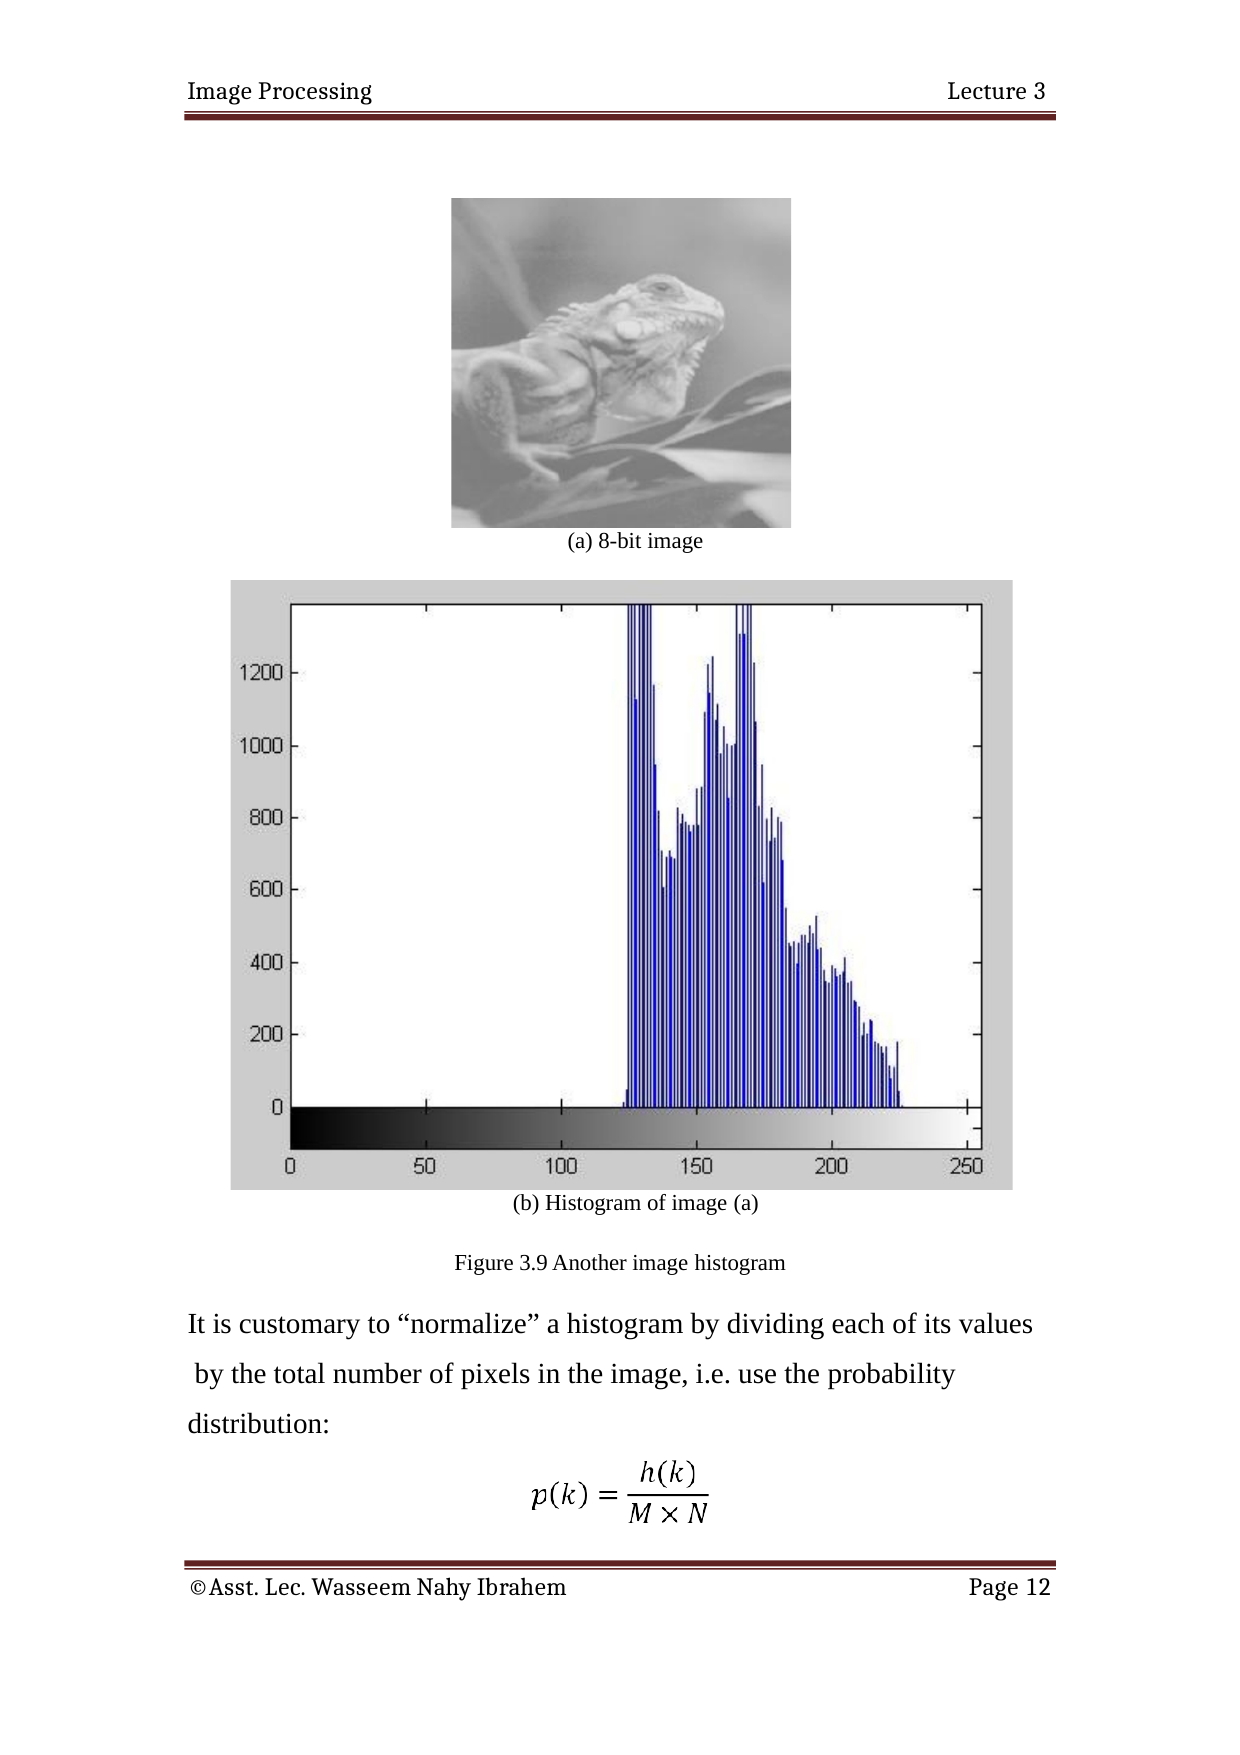

Image Processing
Lecture 3

(a) 8-bit image

(b) Histogram of image (a)

Figure 3.9 Another image histogram
It is customary to “normalize” a histogram by dividing each of its values  by the total number of pixels in the image, i.e. use the probability  distribution:

©Asst. Lec. Wasseem Nahy Ibrahem
Page 12